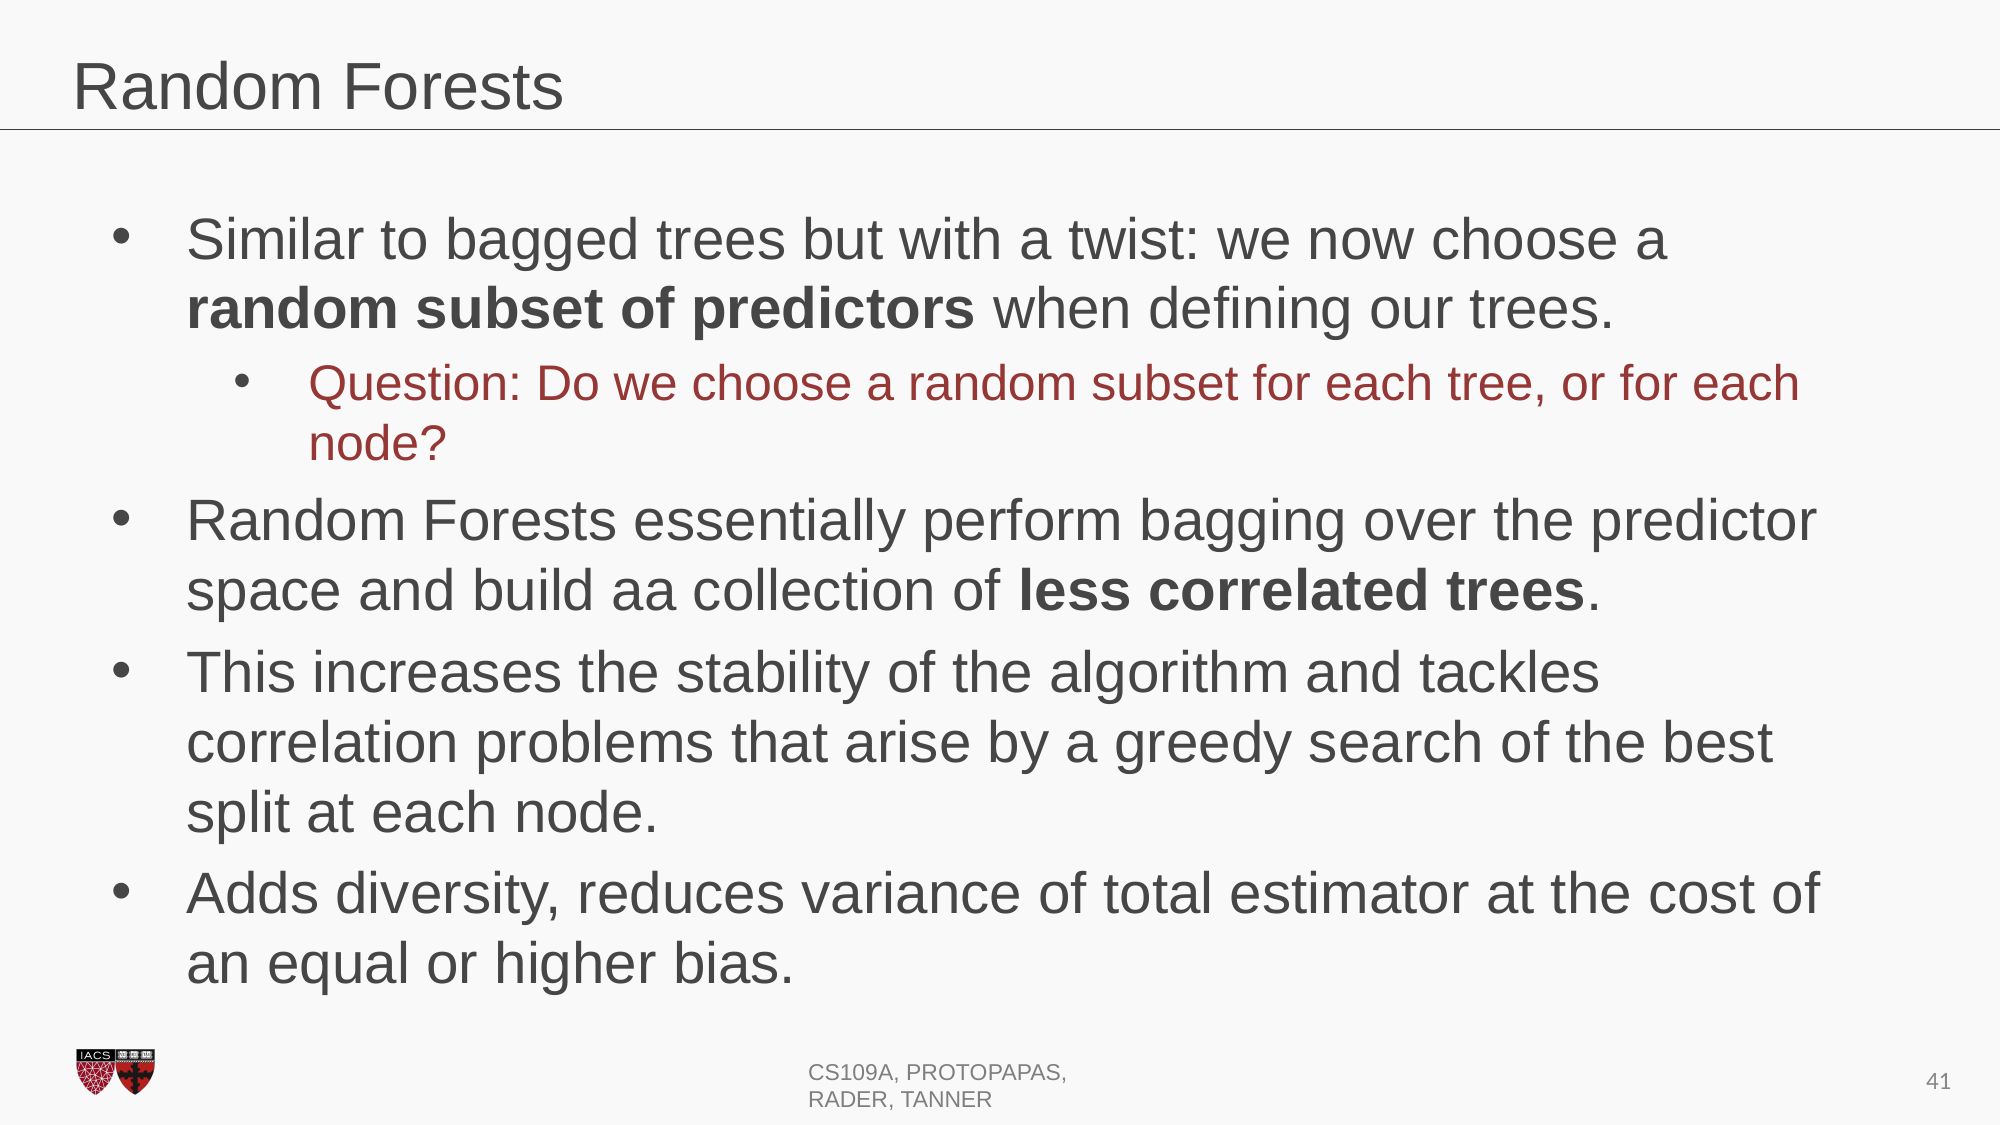

# Random Forests
Similar to bagged trees but with a twist: we now choose a random subset of predictors when defining our trees.
Question: Do we choose a random subset for each tree, or for each node?
Random Forests essentially perform bagging over the predictor space and build aa collection of less correlated trees.
This increases the stability of the algorithm and tackles correlation problems that arise by a greedy search of the best split at each node.
Adds diversity, reduces variance of total estimator at the cost of an equal or higher bias.

41